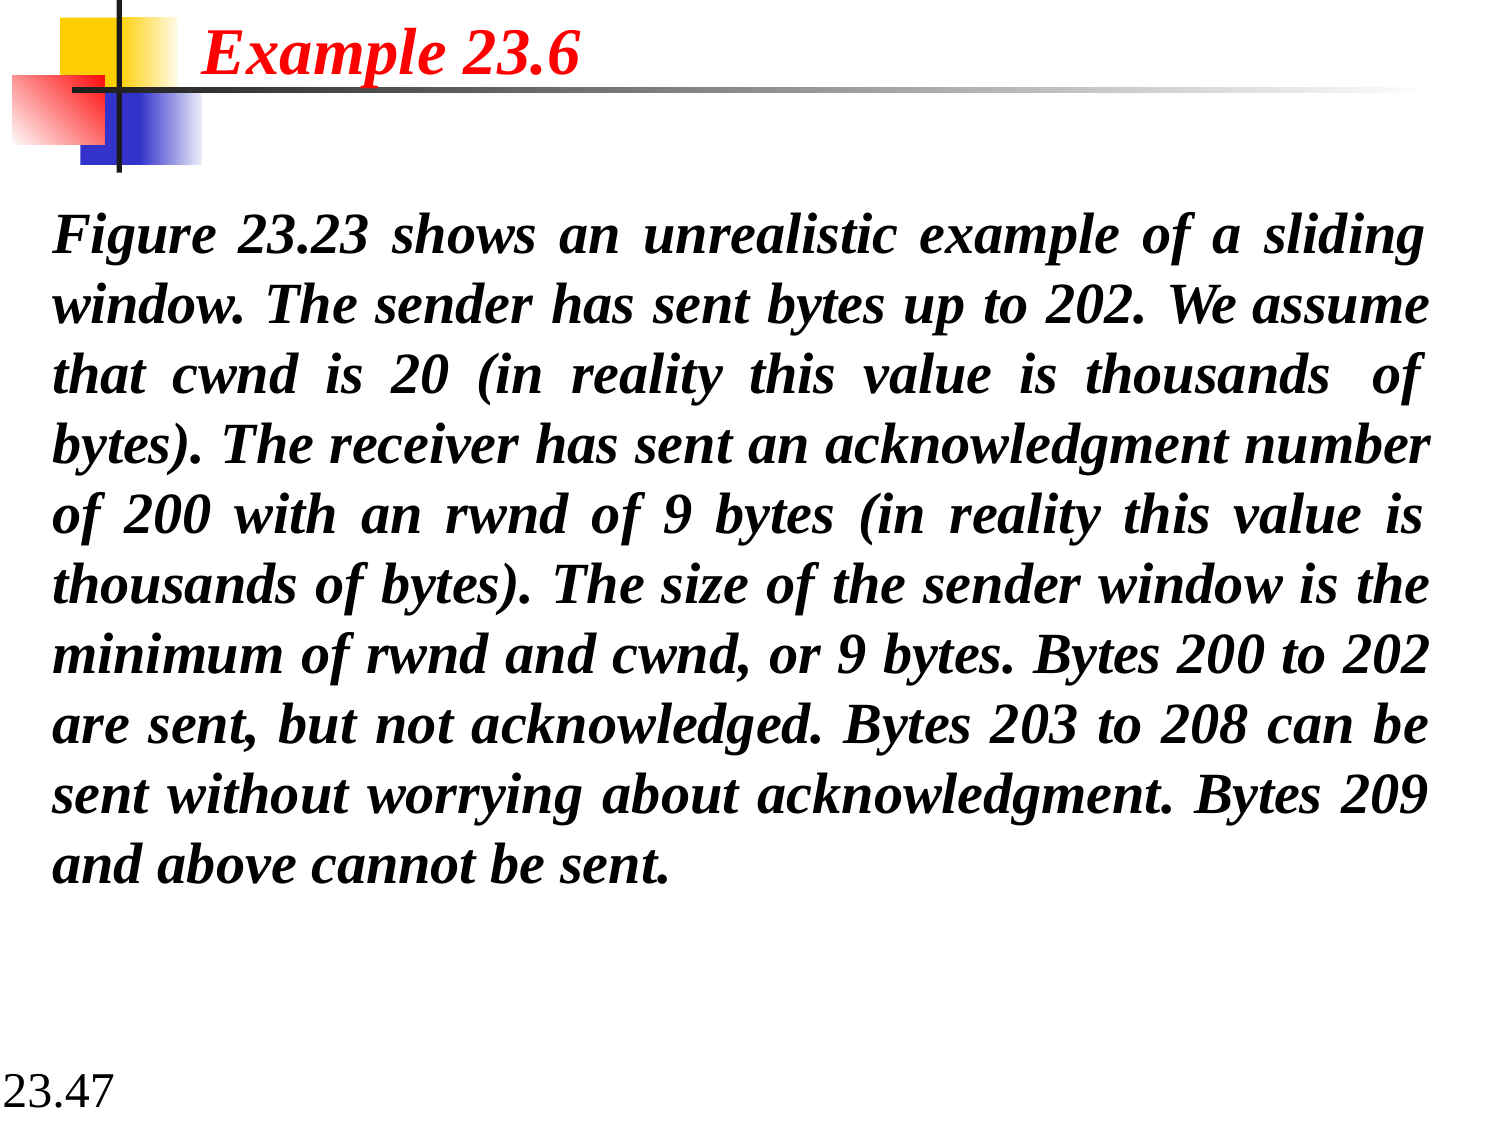

# Example 23.6
Figure 23.23 shows an unrealistic example of a sliding  window. The sender has sent bytes up to 202. We assume  that cwnd is 20 (in reality this value is thousands of  bytes). The receiver has sent an acknowledgment number  of 200 with an rwnd of 9 bytes (in reality this value is  thousands of bytes). The size of the sender window is the  minimum of rwnd and cwnd, or 9 bytes. Bytes 200 to 202  are sent, but not acknowledged. Bytes 203 to 208 can be  sent without worrying about acknowledgment. Bytes 209  and above cannot be sent.
23.47